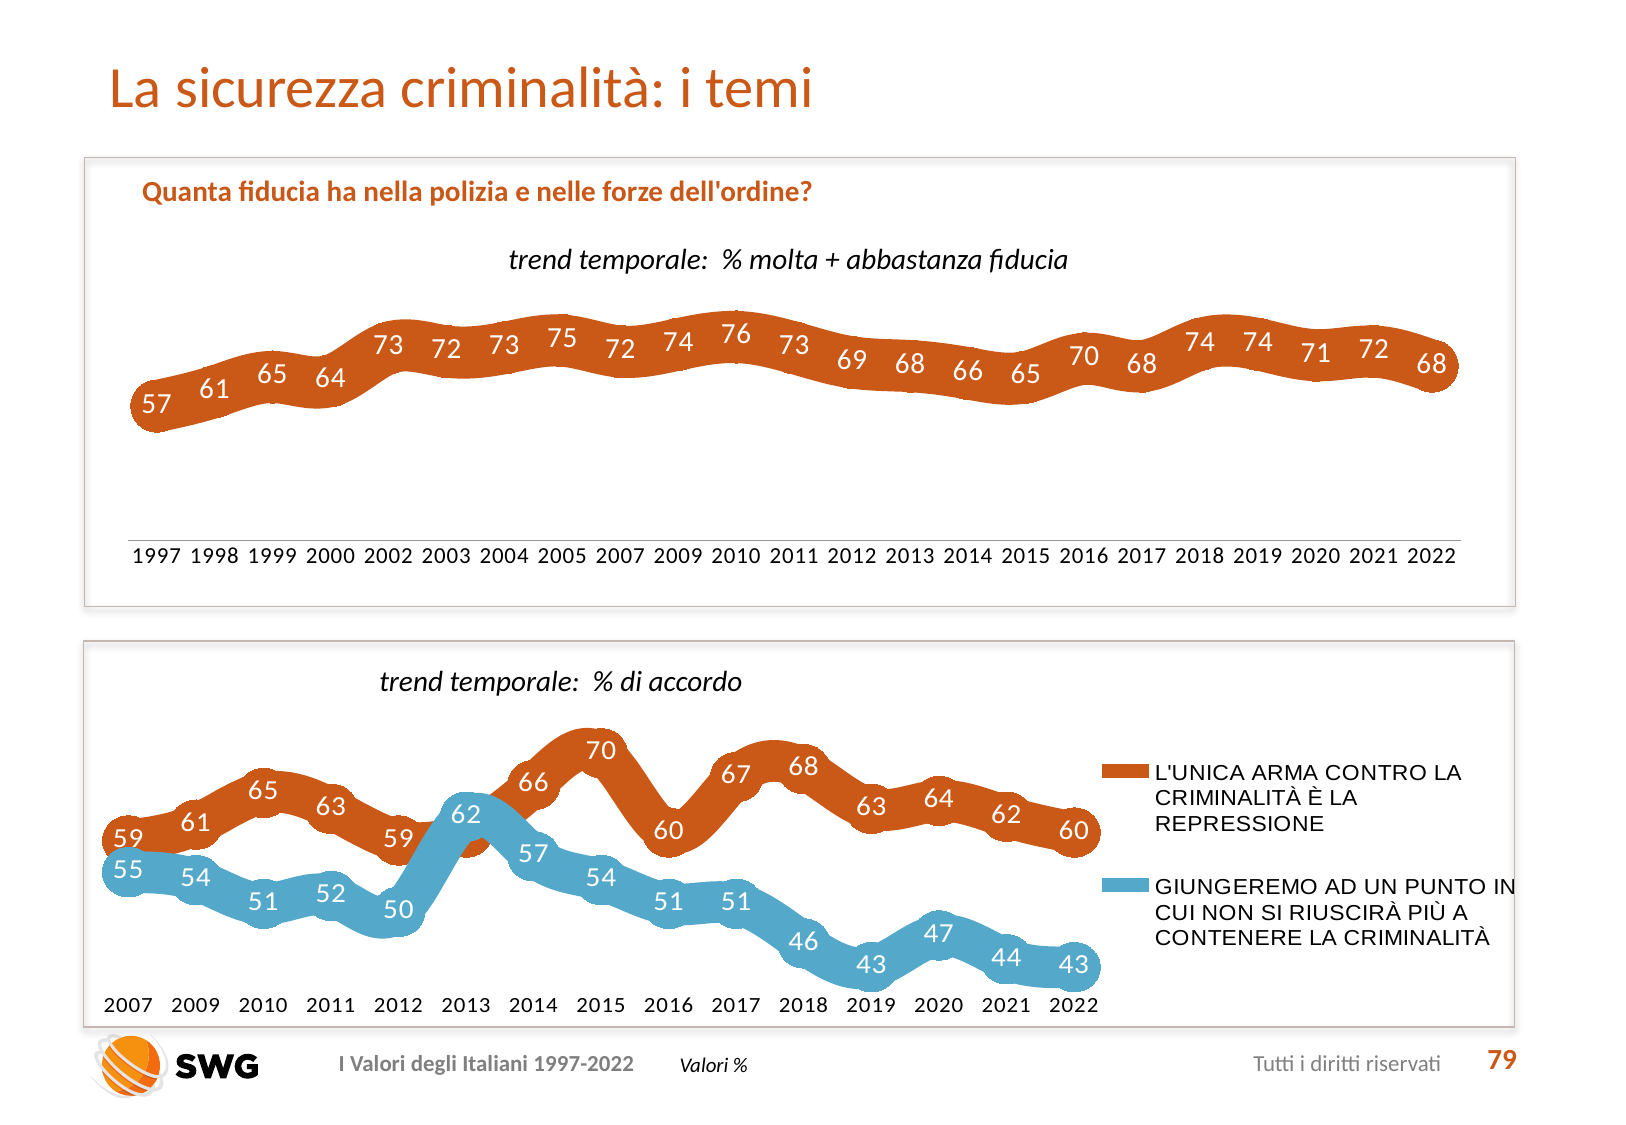

# La sicurezza criminalità: i temi

Quanta fiducia ha nella polizia e nelle forze dell'ordine?
trend temporale:  % molta + abbastanza fiducia

### Chart

| Category |  |
|---|---|
| 1997 | 57.0 |
| 1998 | 61.0 |
| 1999 | 65.0 |
| 2000 | 64.0 |
| 2002 | 73.0 |
| 2003 | 72.0 |
| 2004 | 73.0 |
| 2005 | 75.0 |
| 2007 | 72.0 |
| 2009 | 74.0 |
| 2010 | 76.0 |
| 2011 | 73.0 |
| 2012 | 69.0 |
| 2013 | 68.0 |
| 2014 | 66.0 |
| 2015 | 65.0 |
| 2016 | 70.0 |
| 2017 | 68.0 |
| 2018 | 74.0 |
| 2019 | 74.0 |
| 2020 | 71.0 |
| 2021 | 72.0 |
| 2022 | 68.0 |
trend temporale:  % di accordo

### Chart

| Category | L'UNICA ARMA CONTRO LA CRIMINALITÀ È LA REPRESSIONE | GIUNGEREMO AD UN PUNTO IN CUI NON SI RIUSCIRÀ PIÙ A CONTENERE LA CRIMINALITÀ |
|---|---|---|
| 2007 | 59.0 | 55.0 |
| 2009 | 61.0 | 54.0 |
| 2010 | 65.0 | 51.0 |
| 2011 | 63.0 | 52.0 |
| 2012 | 59.0 | 50.0 |
| 2013 | 60.0 | 62.0 |
| 2014 | 66.0 | 57.0 |
| 2015 | 70.0 | 54.0 |
| 2016 | 60.0 | 51.0 |
| 2017 | 67.0 | 51.0 |
| 2018 | 68.0 | 46.0 |
| 2019 | 63.0 | 43.0 |
| 2020 | 64.0 | 47.0 |
| 2021 | 62.0 | 44.0 |
| 2022 | 60.0 | 43.0 |
79
Valori %